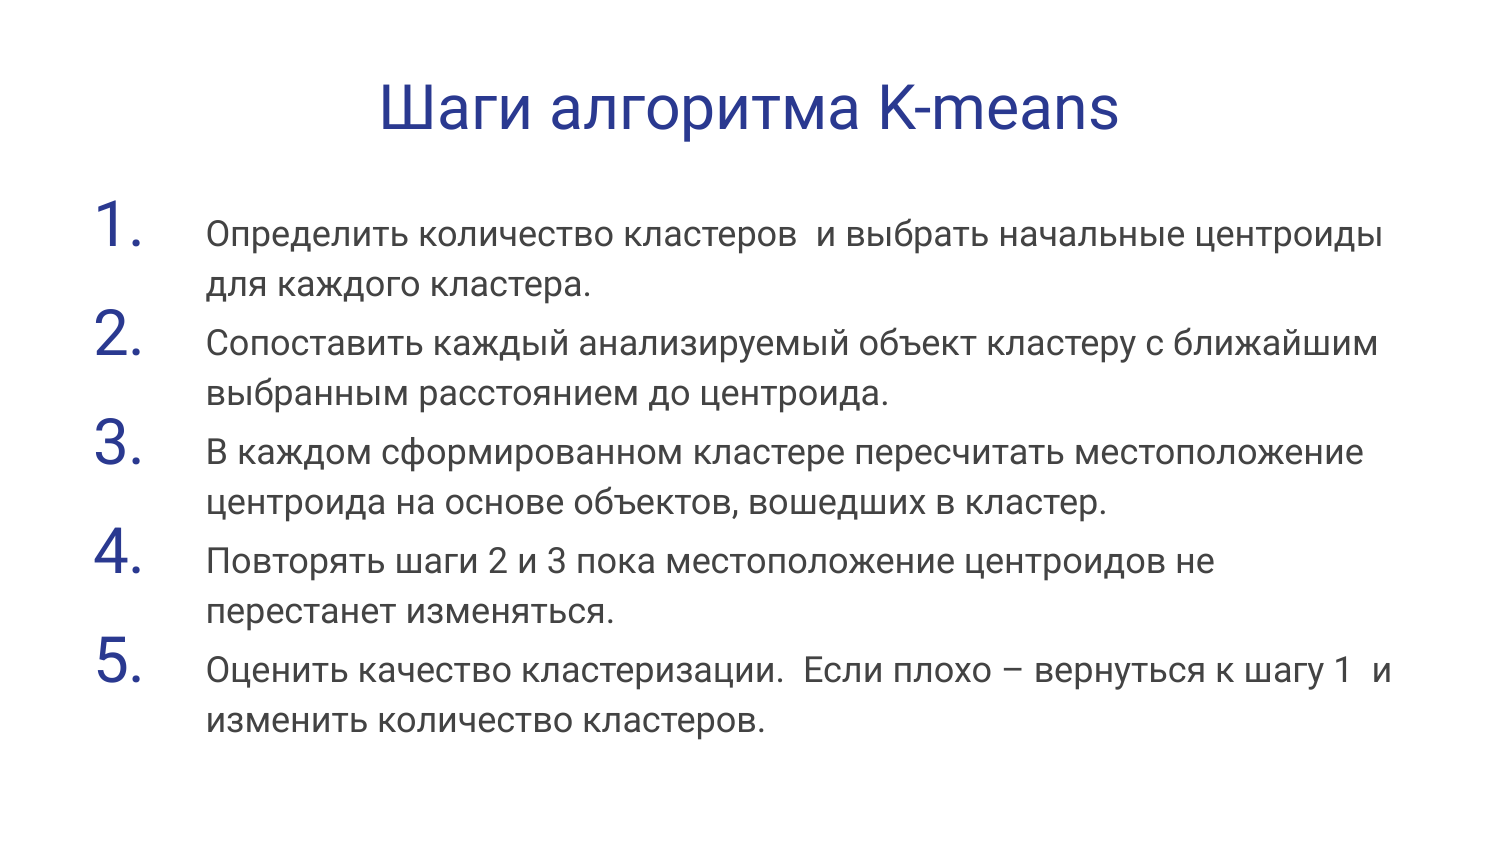

# Шаги алгоритма K-means
Определить количество кластеров  и выбрать начальные центроиды для каждого кластера.
Сопоставить каждый анализируемый объект кластеру с ближайшим выбранным расстоянием до центроида.
В каждом сформированном кластере пересчитать местоположение центроида на основе объектов, вошедших в кластер.
Повторять шаги 2 и 3 пока местоположение центроидов не перестанет изменяться.
Оценить качество кластеризации.  Если плохо – вернуться к шагу 1  и изменить количество кластеров.